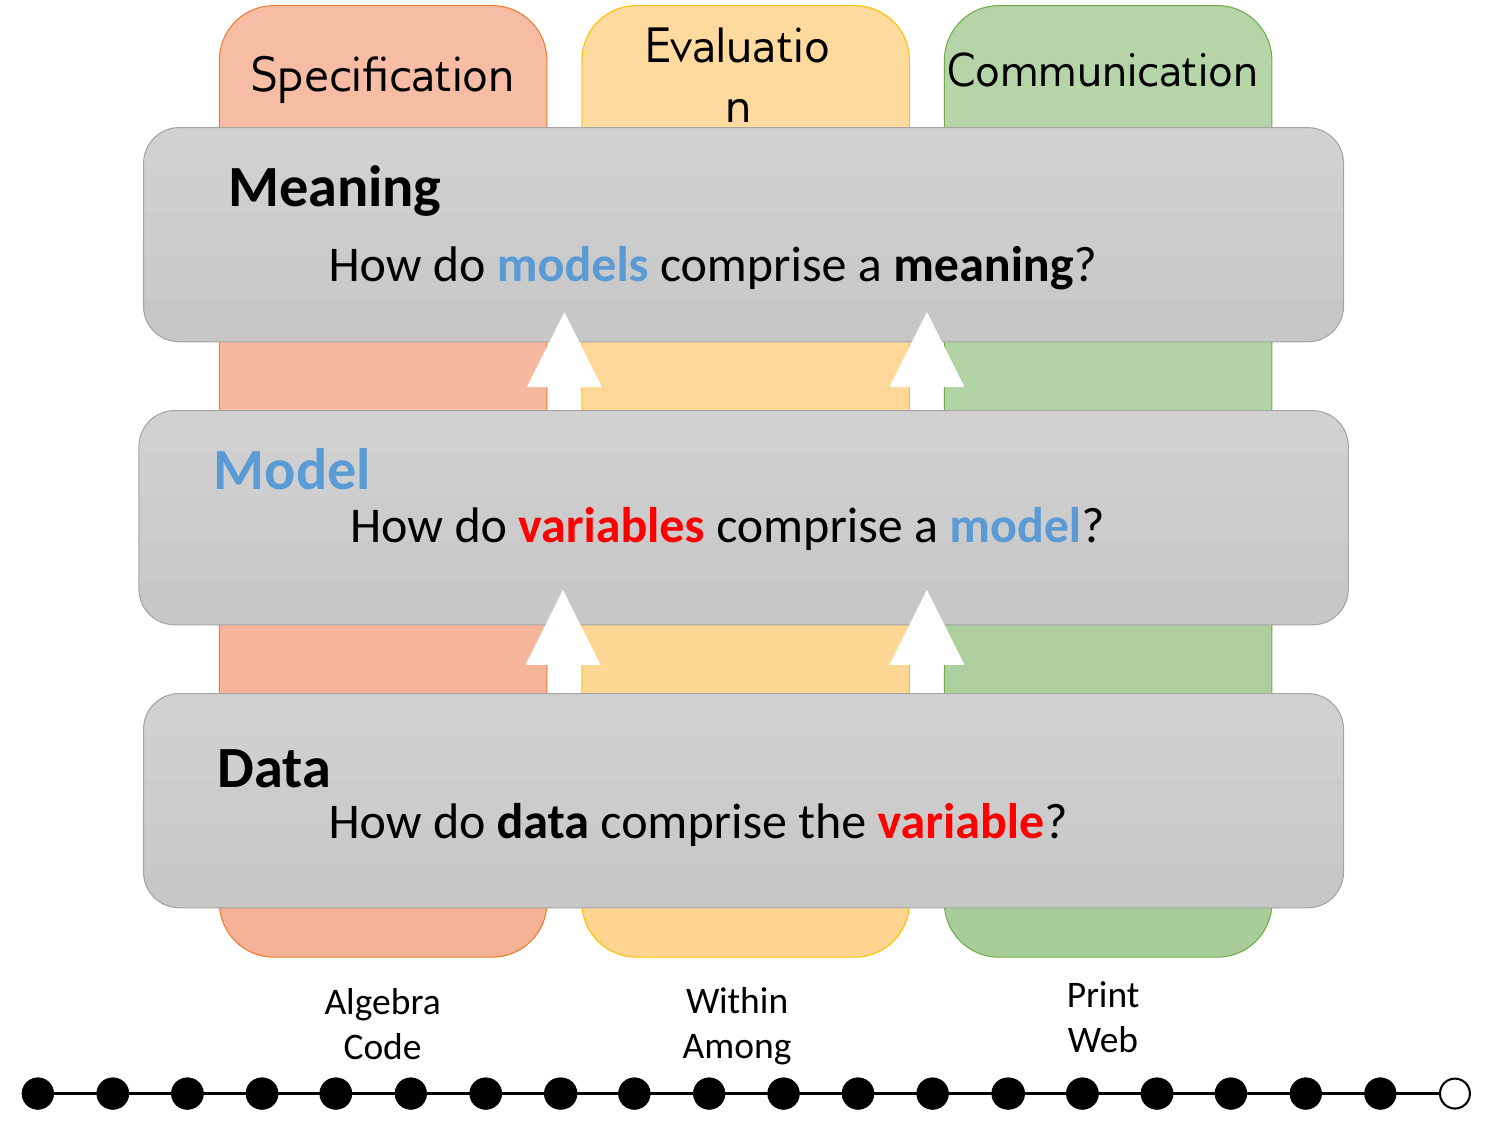

Specification

Evaluation

Communication

Meaning
How do models comprise a meaning?

Model
How do variables comprise a model?

Data
How do data comprise the variable?
Print
Web
Within
Among
Algebra
Code